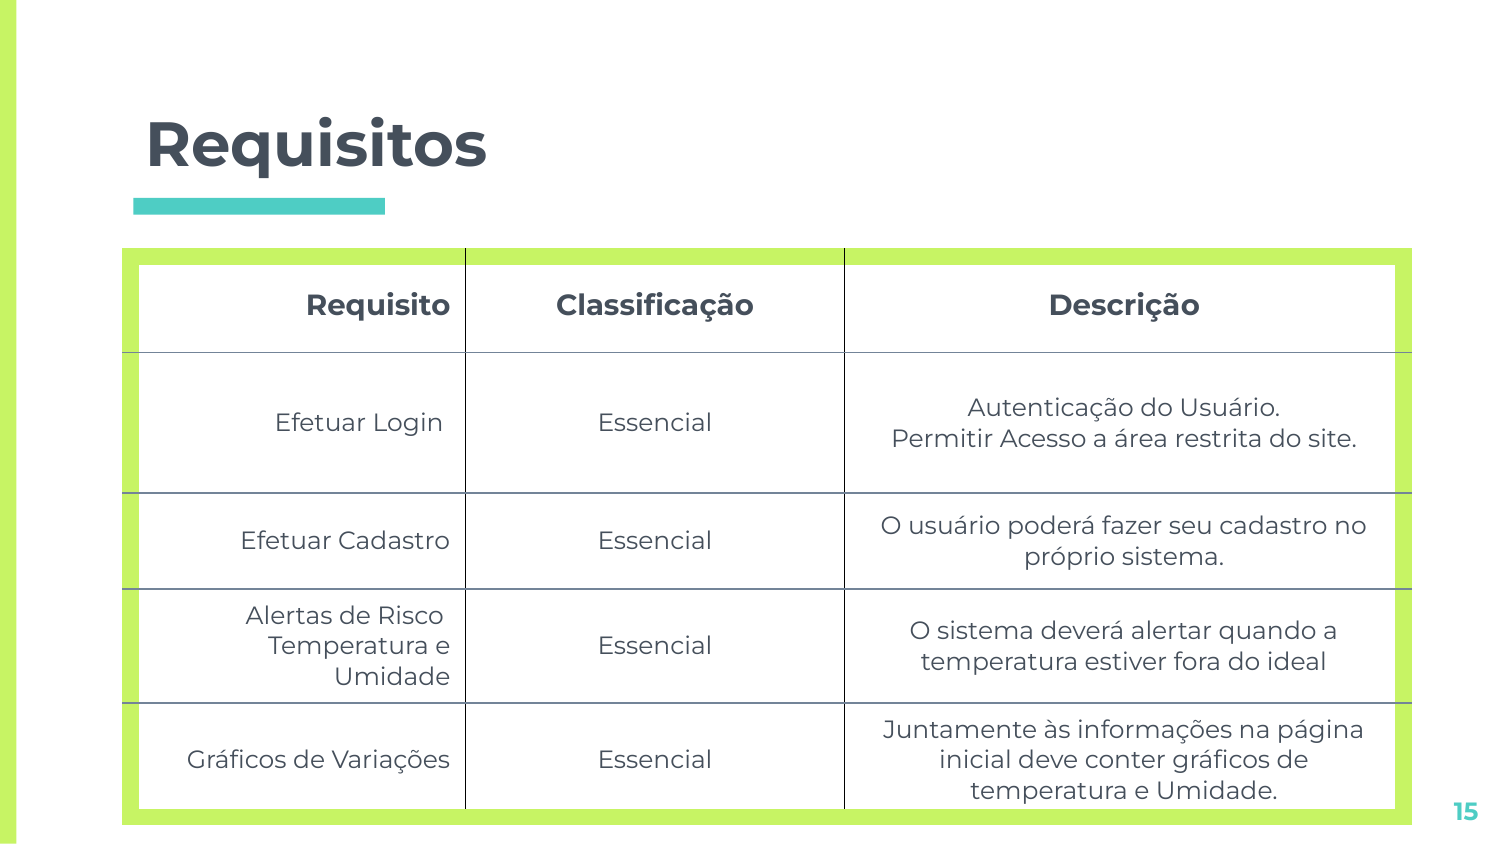

# Requisitos
| Requisito | Classificação | Descrição |
| --- | --- | --- |
| Efetuar Login | Essencial | Autenticação do Usuário. Permitir Acesso a área restrita do site. |
| Efetuar Cadastro | Essencial | O usuário poderá fazer seu cadastro no próprio sistema. |
| Alertas de Risco Temperatura e Umidade | Essencial | O sistema deverá alertar quando a temperatura estiver fora do ideal |
| Gráficos de Variações | Essencial | Juntamente às informações na página inicial deve conter gráficos de temperatura e Umidade. |
15